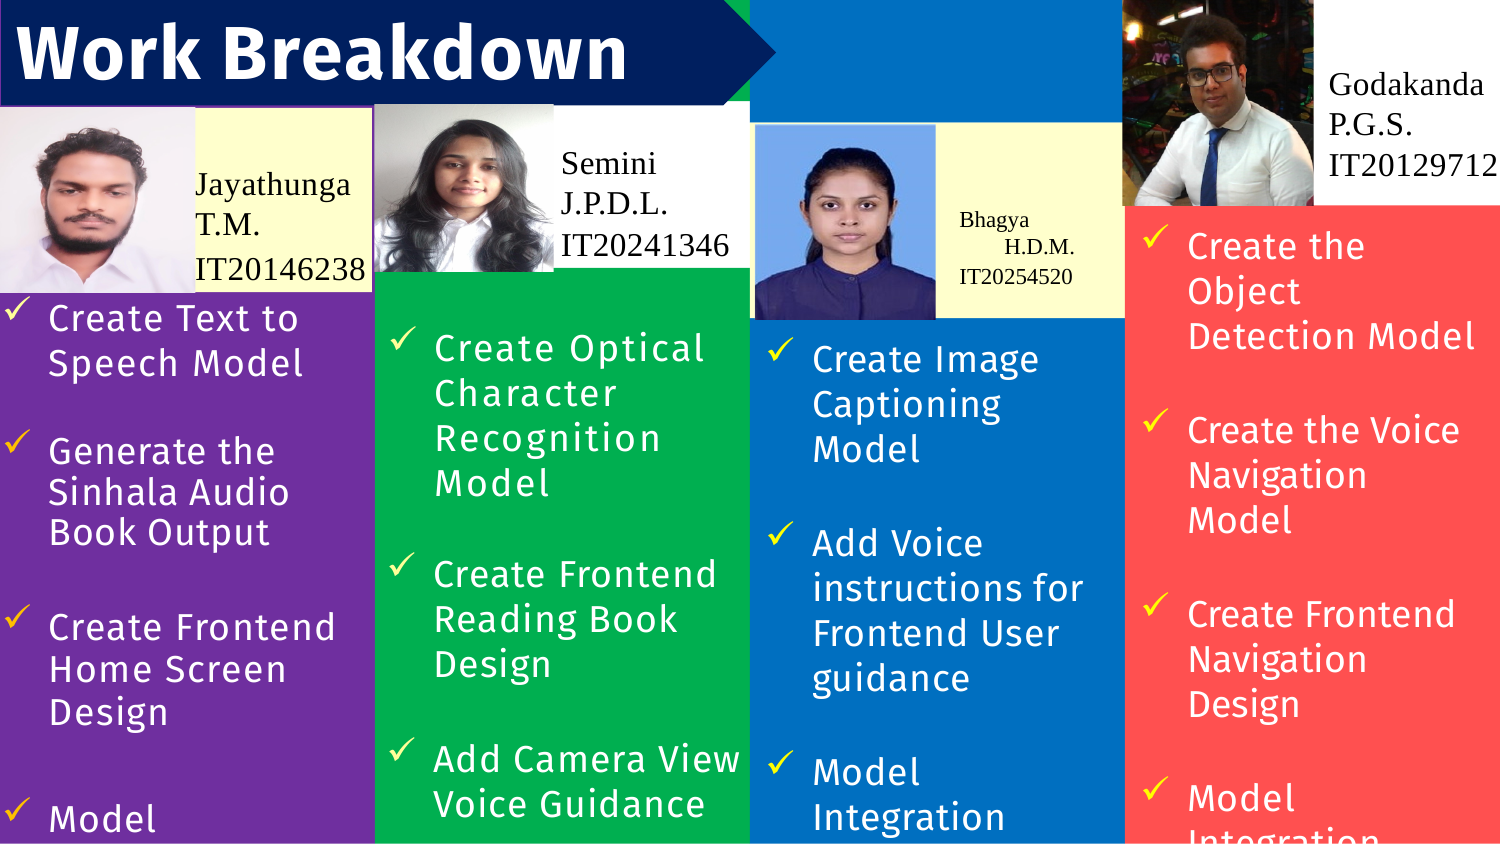

# Work Breakdown
Godakanda P.G.S.
IT20129712

Semini J.P.D.L.
IT20241346
Jayathunga T.M.
IT20146238
Bhagya H.D.M.
IT20254520

Create the Object Detection Model

Create the Voice Navigation Model

Create Frontend Navigation Design

Model Integration

Create Text to Speech Model

Generate the Sinhala Audio Book Output

Create Frontend Home Screen Design

Model Integration

Create Optical Character Recognition Model

Create Image Captioning Model

Add Voice instructions for Frontend User guidance

Model Integration
Create Frontend Reading Book Design

Add Camera View Voice Guidance